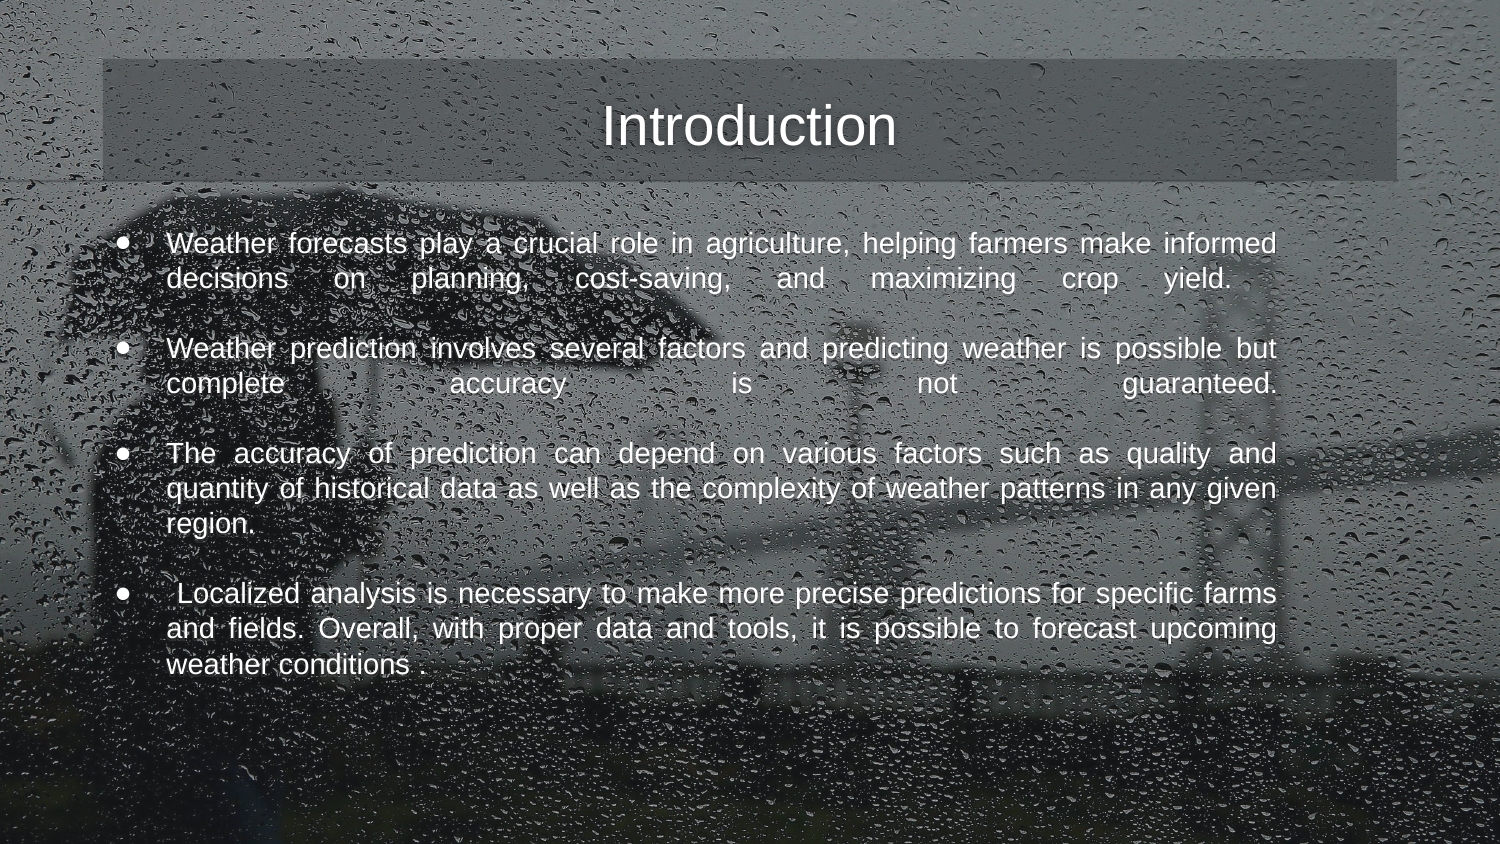

# Introduction
Weather forecasts play a crucial role in agriculture, helping farmers make informed decisions on planning, cost-saving, and maximizing crop yield.
Weather prediction involves several factors and predicting weather is possible but complete accuracy is not guaranteed.
The accuracy of prediction can depend on various factors such as quality and quantity of historical data as well as the complexity of weather patterns in any given region.
 Localized analysis is necessary to make more precise predictions for specific farms and fields. Overall, with proper data and tools, it is possible to forecast upcoming weather conditions .